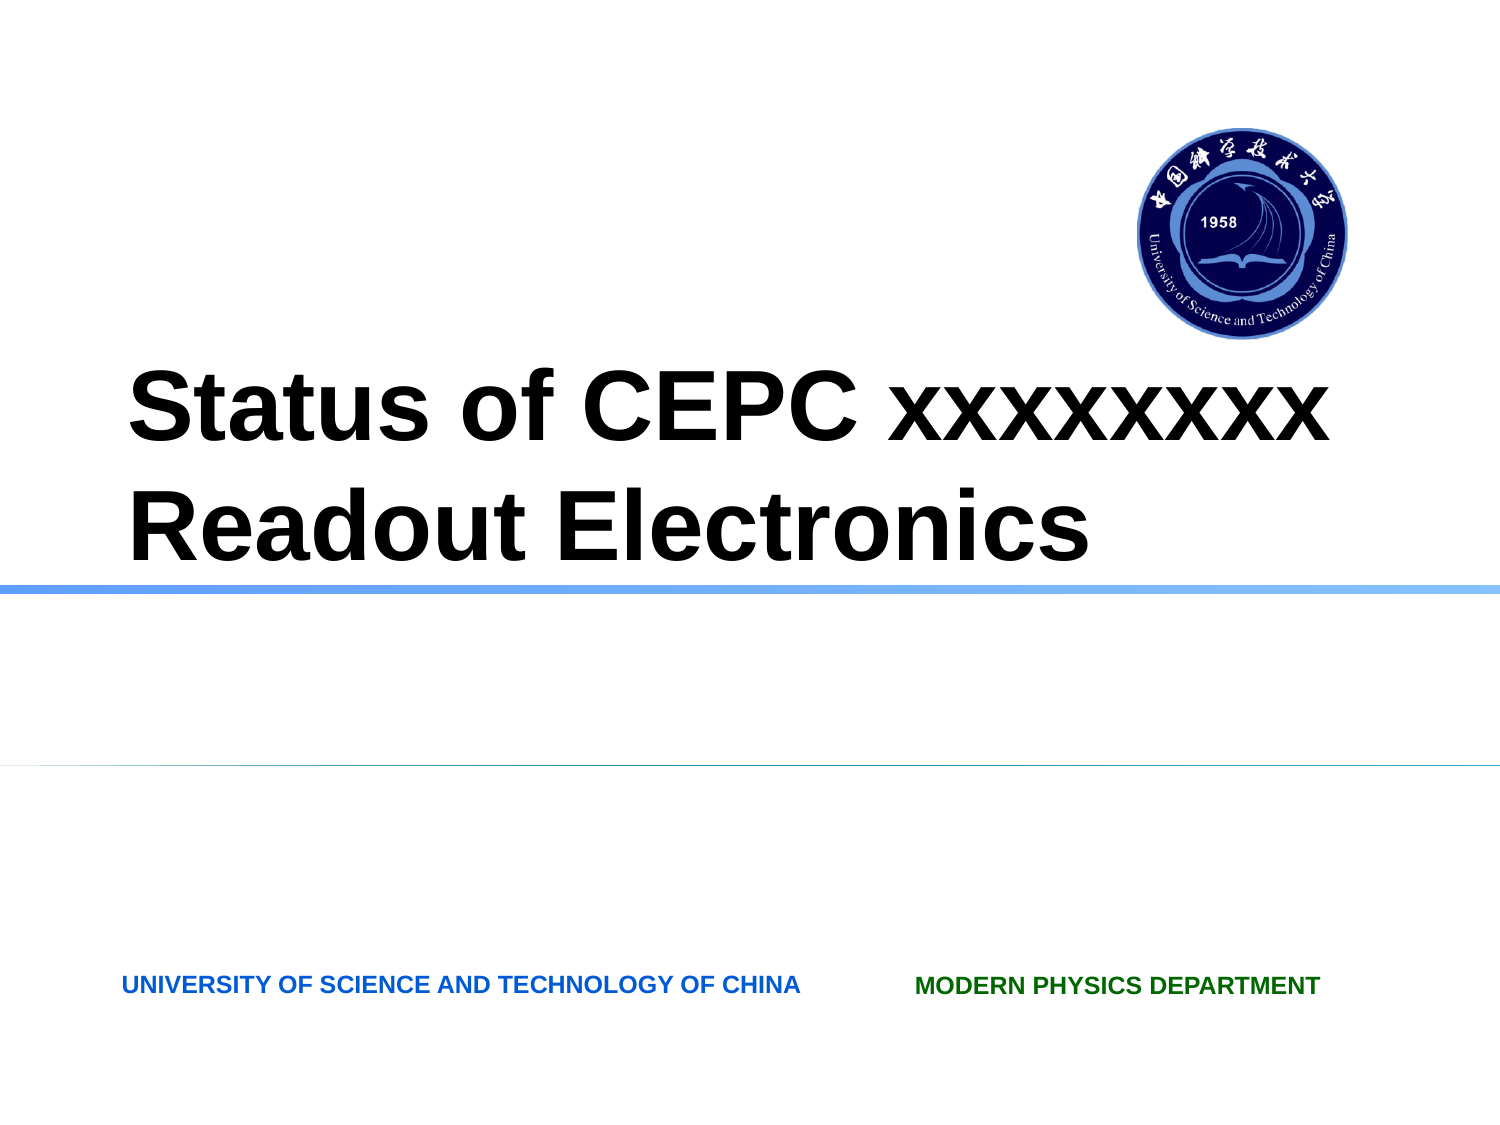

# Status of CEPC xxxxxxxx Readout Electronics